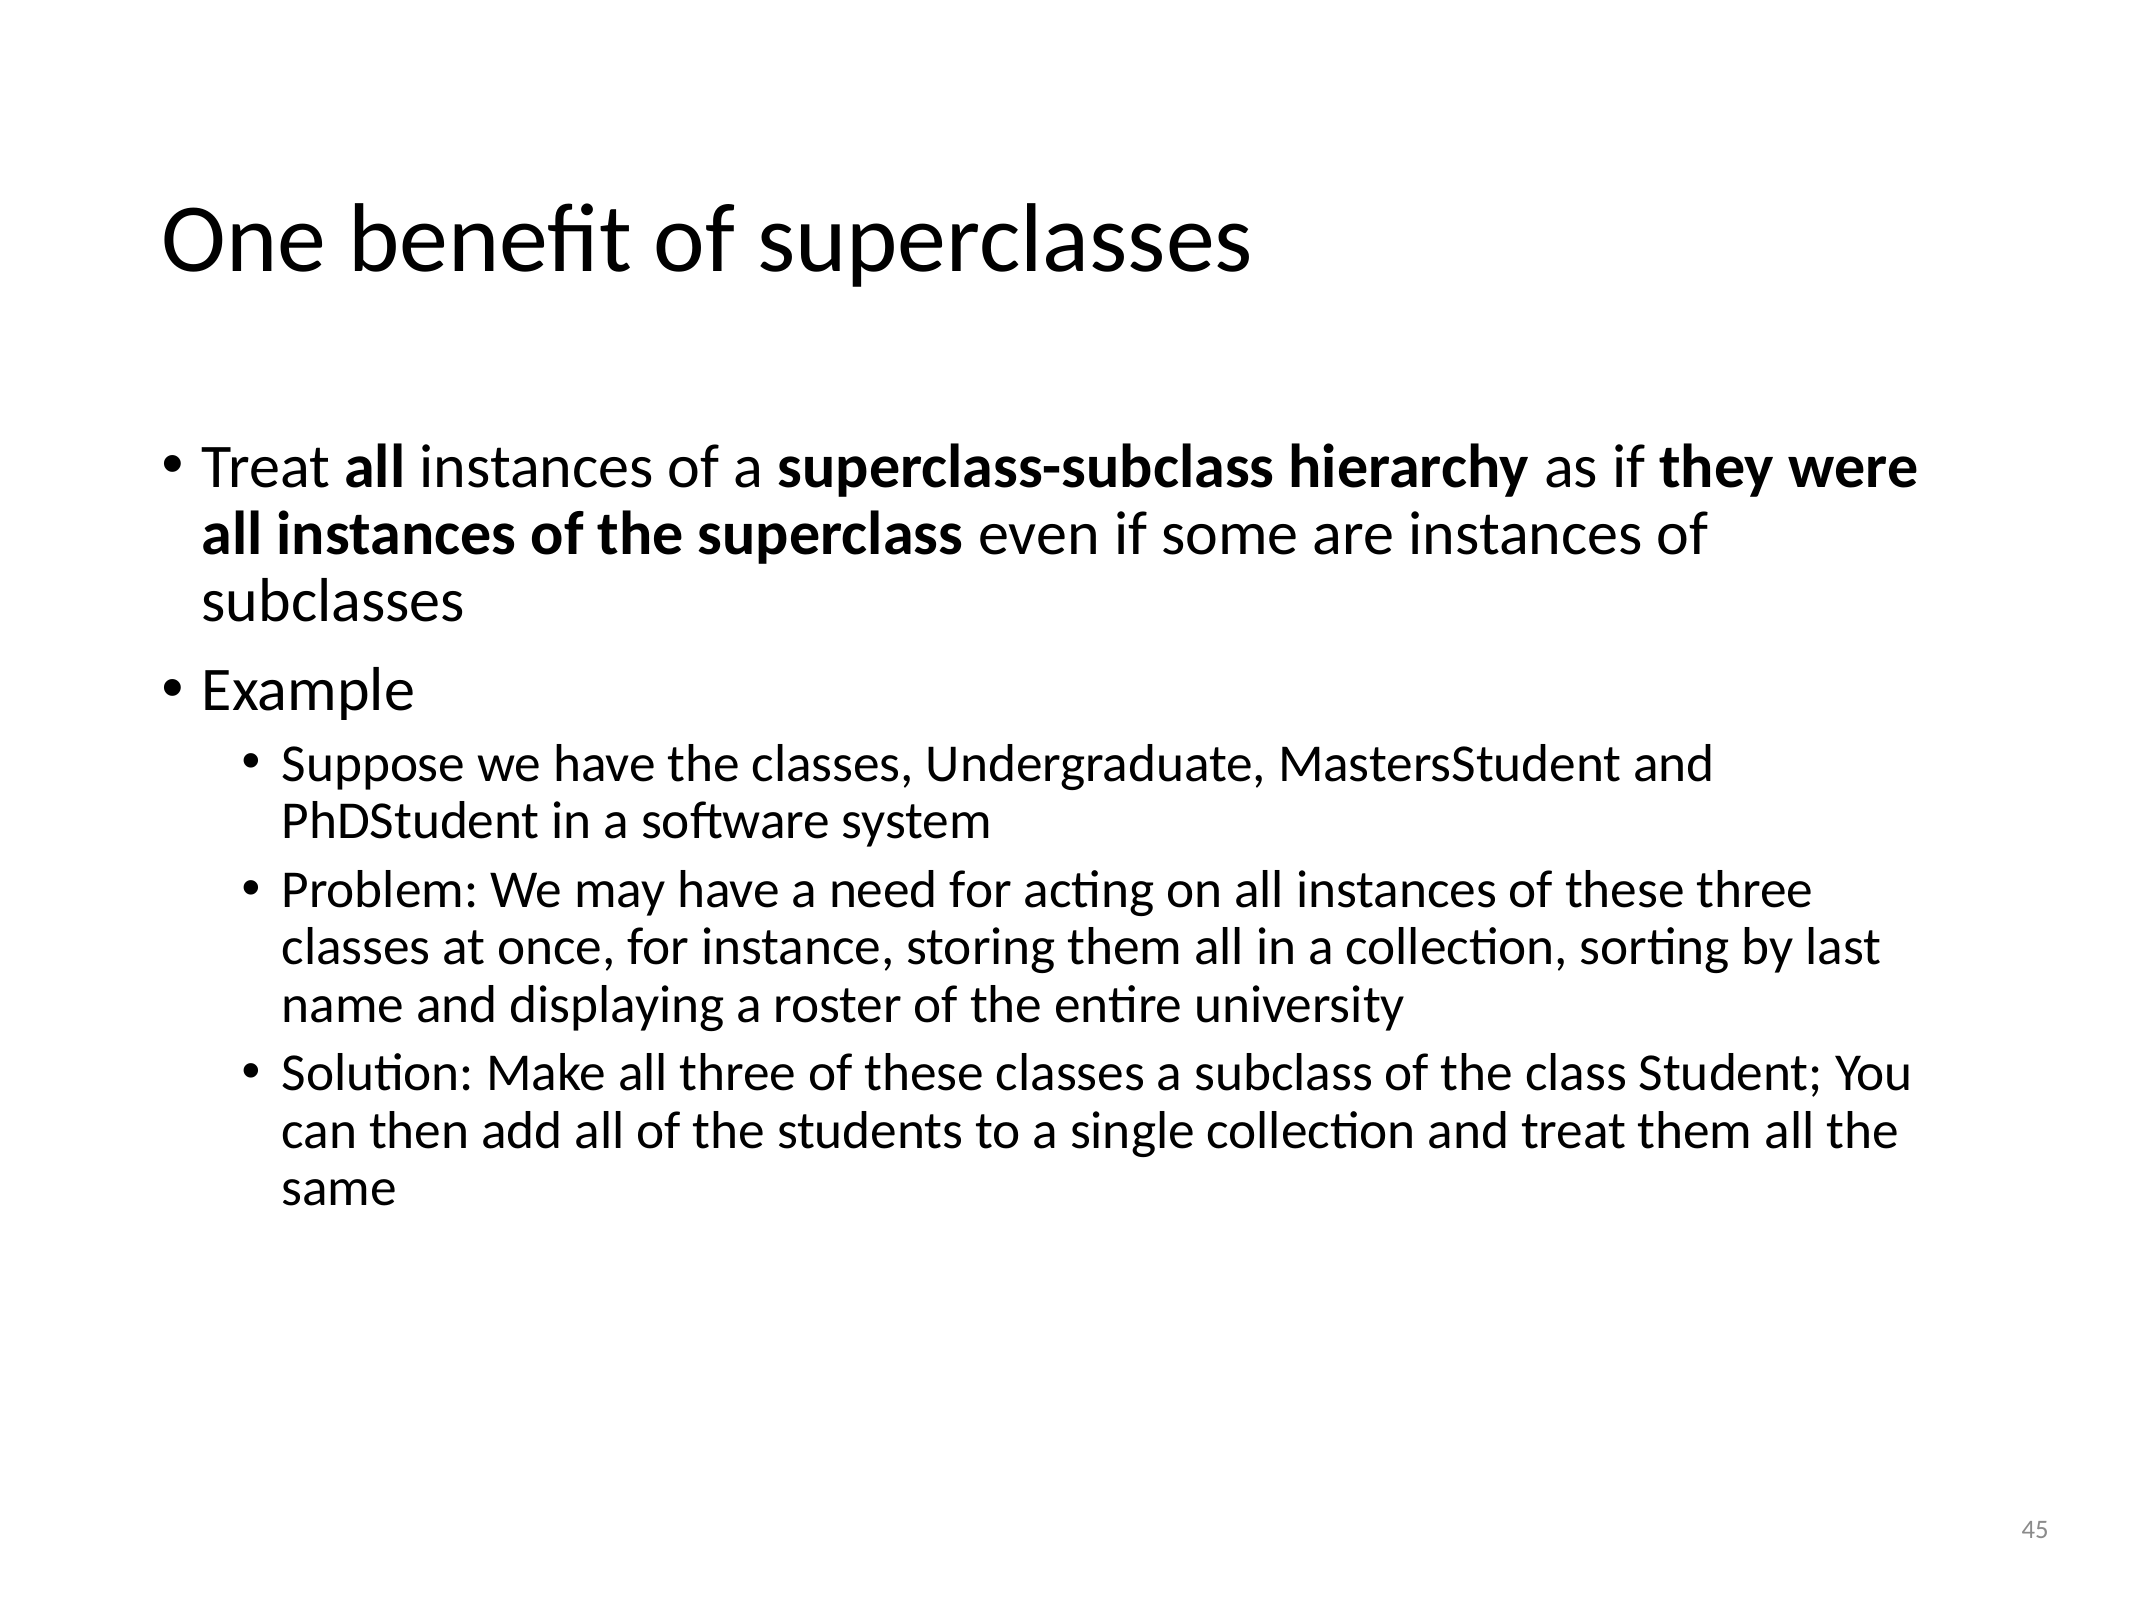

# One benefit of superclasses
Treat all instances of a superclass-subclass hierarchy as if they were all instances of the superclass even if some are instances of subclasses
Example
Suppose we have the classes, Undergraduate, MastersStudent and PhDStudent in a software system
Problem: We may have a need for acting on all instances of these three classes at once, for instance, storing them all in a collection, sorting by last name and displaying a roster of the entire university
Solution: Make all three of these classes a subclass of the class Student; You can then add all of the students to a single collection and treat them all the same
45